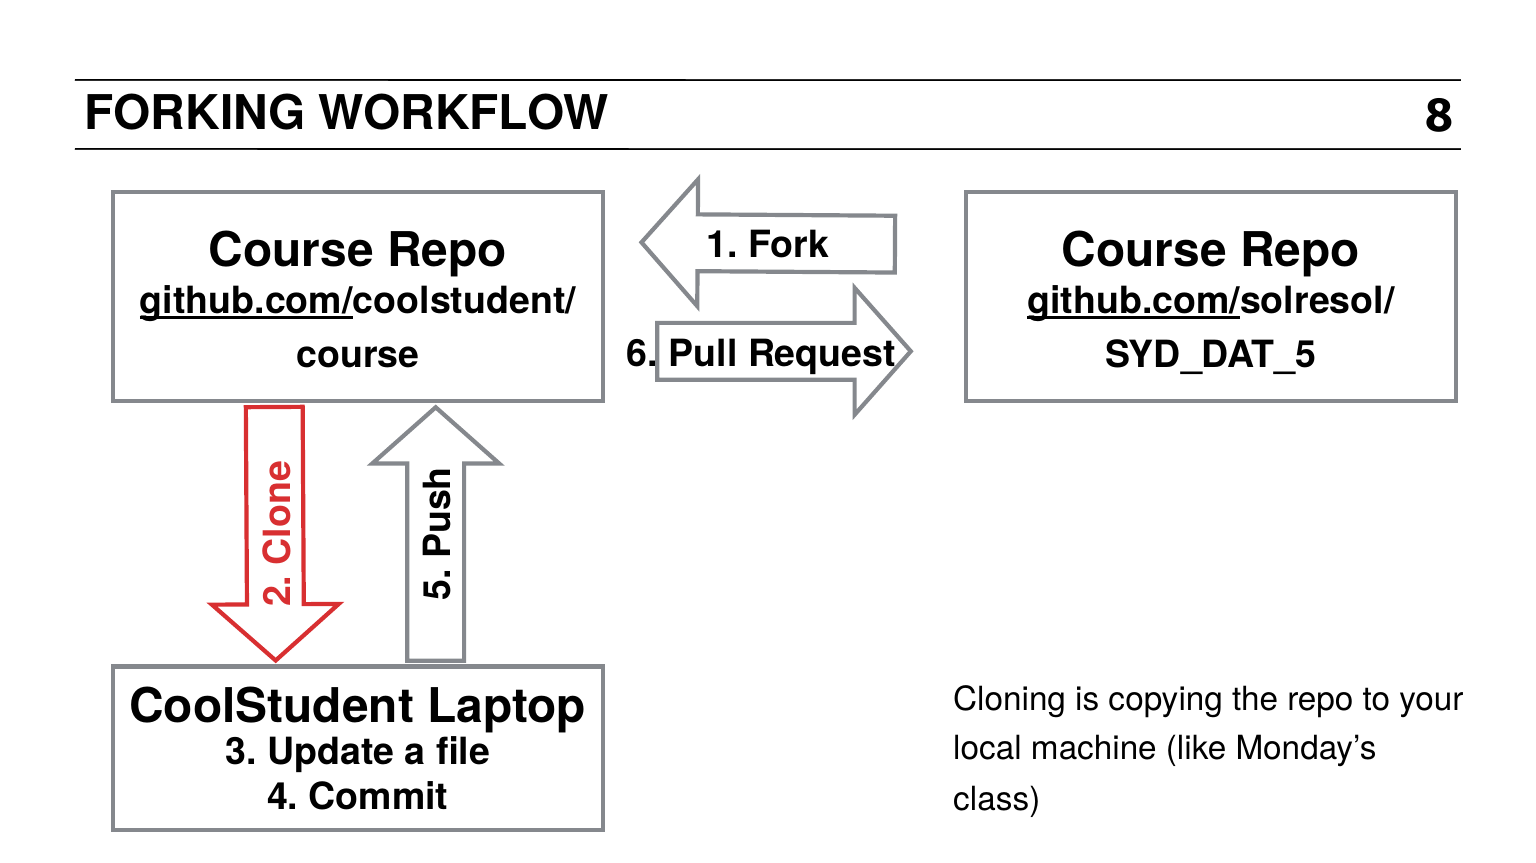

# FORKING WORKFLOW
8

Course Repo
github.com/coolstudent/course
Course Repo
github.com/solresol/SYD_DAT_5
1. Fork

6. Pull Request

2. Clone
5. Push
CoolStudent Laptop
Cloning is copying the repo to your local machine (like Monday’s class)
3. Update a file
4. Commit